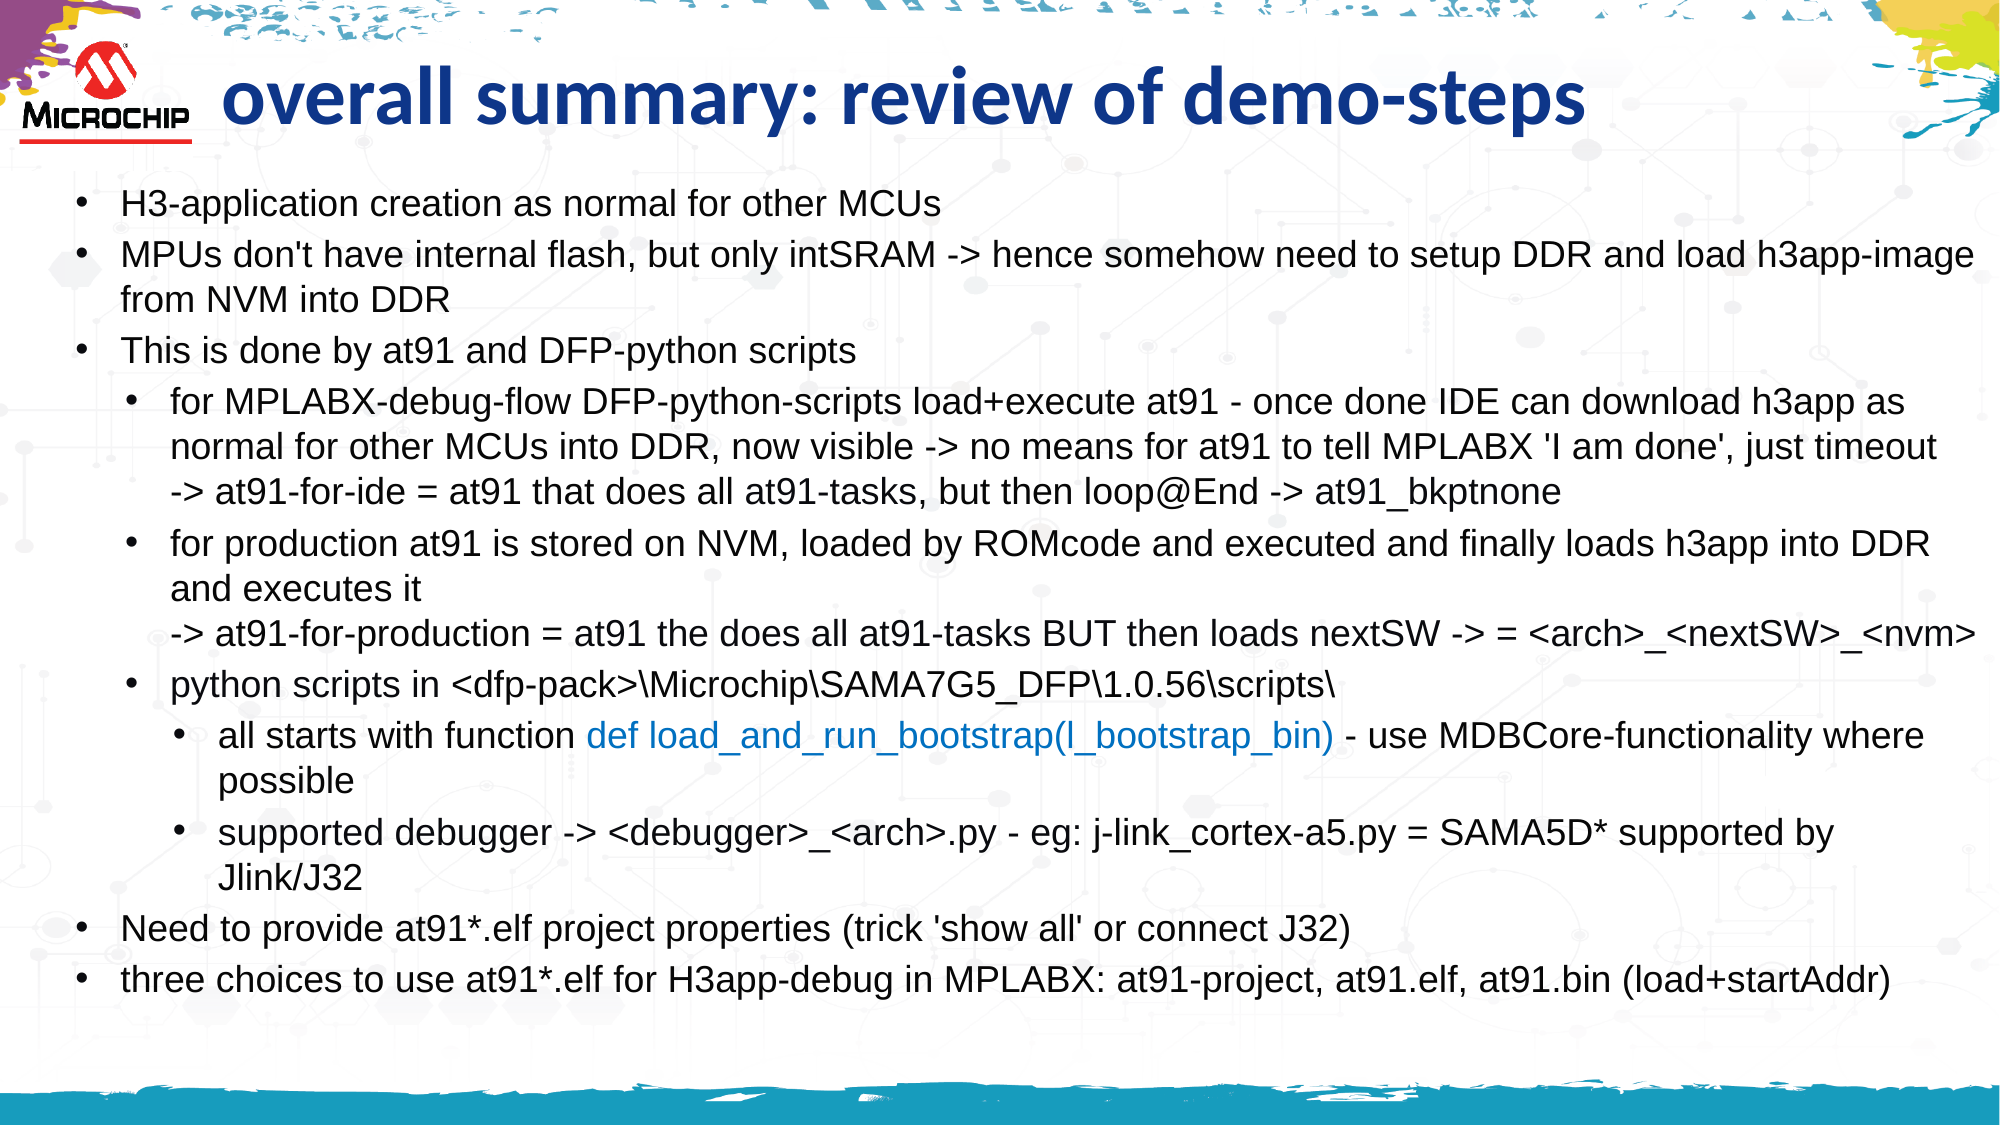

# overall summary: review of demo-steps
H3-application creation as normal for other MCUs
MPUs don't have internal flash, but only intSRAM -> hence somehow need to setup DDR and load h3app-image from NVM into DDR
This is done by at91 and DFP-python scripts
for MPLABX-debug-flow DFP-python-scripts load+execute at91 - once done IDE can download h3app as normal for other MCUs into DDR, now visible -> no means for at91 to tell MPLABX 'I am done', just timeout
-> at91-for-ide = at91 that does all at91-tasks, but then loop@End -> at91_bkptnone
for production at91 is stored on NVM, loaded by ROMcode and executed and finally loads h3app into DDR and executes it
-> at91-for-production = at91 the does all at91-tasks BUT then loads nextSW -> = <arch>_<nextSW>_<nvm>
python scripts in <dfp-pack>\Microchip\SAMA7G5_DFP\1.0.56\scripts\
all starts with function def load_and_run_bootstrap(l_bootstrap_bin) - use MDBCore-functionality where possible
supported debugger -> <debugger>_<arch>.py - eg: j-link_cortex-a5.py = SAMA5D* supported by Jlink/J32
Need to provide at91*.elf project properties (trick 'show all' or connect J32)
three choices to use at91*.elf for H3app-debug in MPLABX: at91-project, at91.elf, at91.bin (load+startAddr)